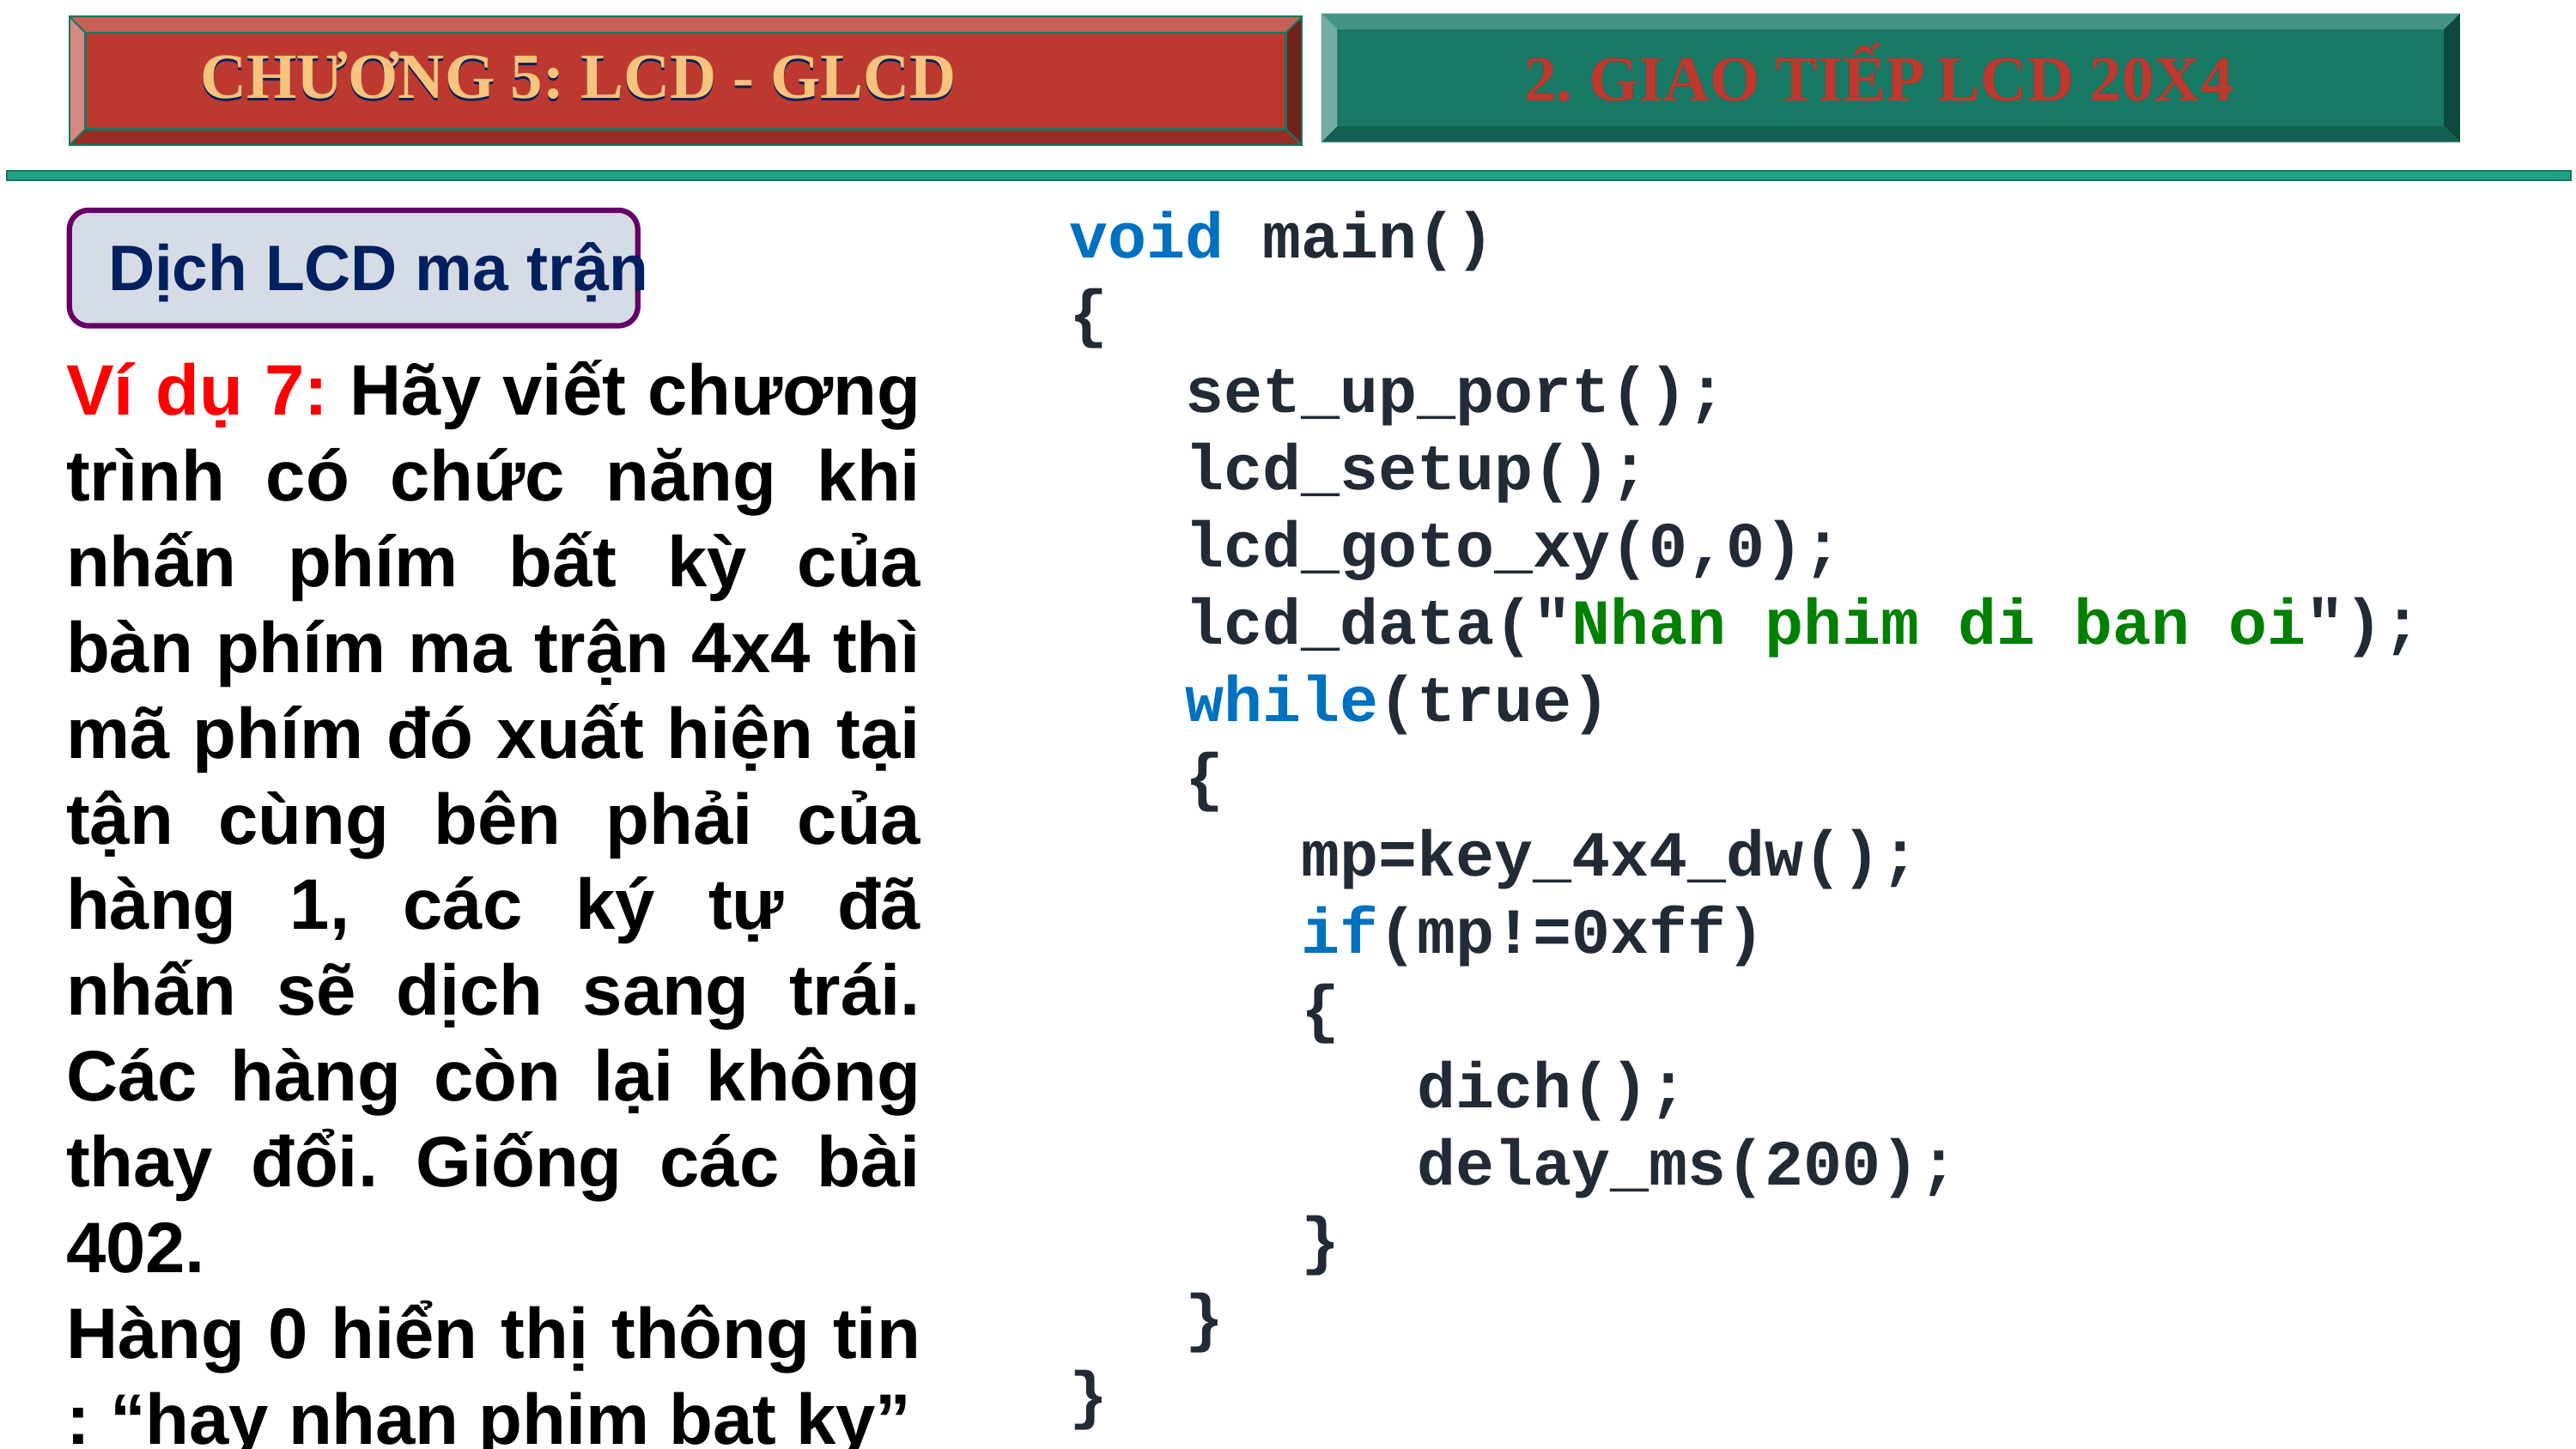

CHƯƠNG 5: LCD - GLCD
CHƯƠNG 5: LCD - GLCD
2. GIAO TIẾP LCD 20X4
2. GIAO TIẾP LCD 20X4

void main()
{
   set_up_port();
   lcd_setup();
   lcd_goto_xy(0,0);
   lcd_data("Nhan phim di ban oi");
   while(true)
   {
      mp=key_4x4_dw();
      if(mp!=0xff)
      {
         dich();
         delay_ms(200);
      }
   }
}

Dịch LCD ma trận
Ví dụ 7: Hãy viết chương trình có chức năng khi nhấn phím bất kỳ của bàn phím ma trận 4x4 thì mã phím đó xuất hiện tại tận cùng bên phải của hàng 1, các ký tự đã nhấn sẽ dịch sang trái. Các hàng còn lại không thay đổi. Giống các bài 402.
Hàng 0 hiển thị thông tin : “hay nhan phim bat ky”